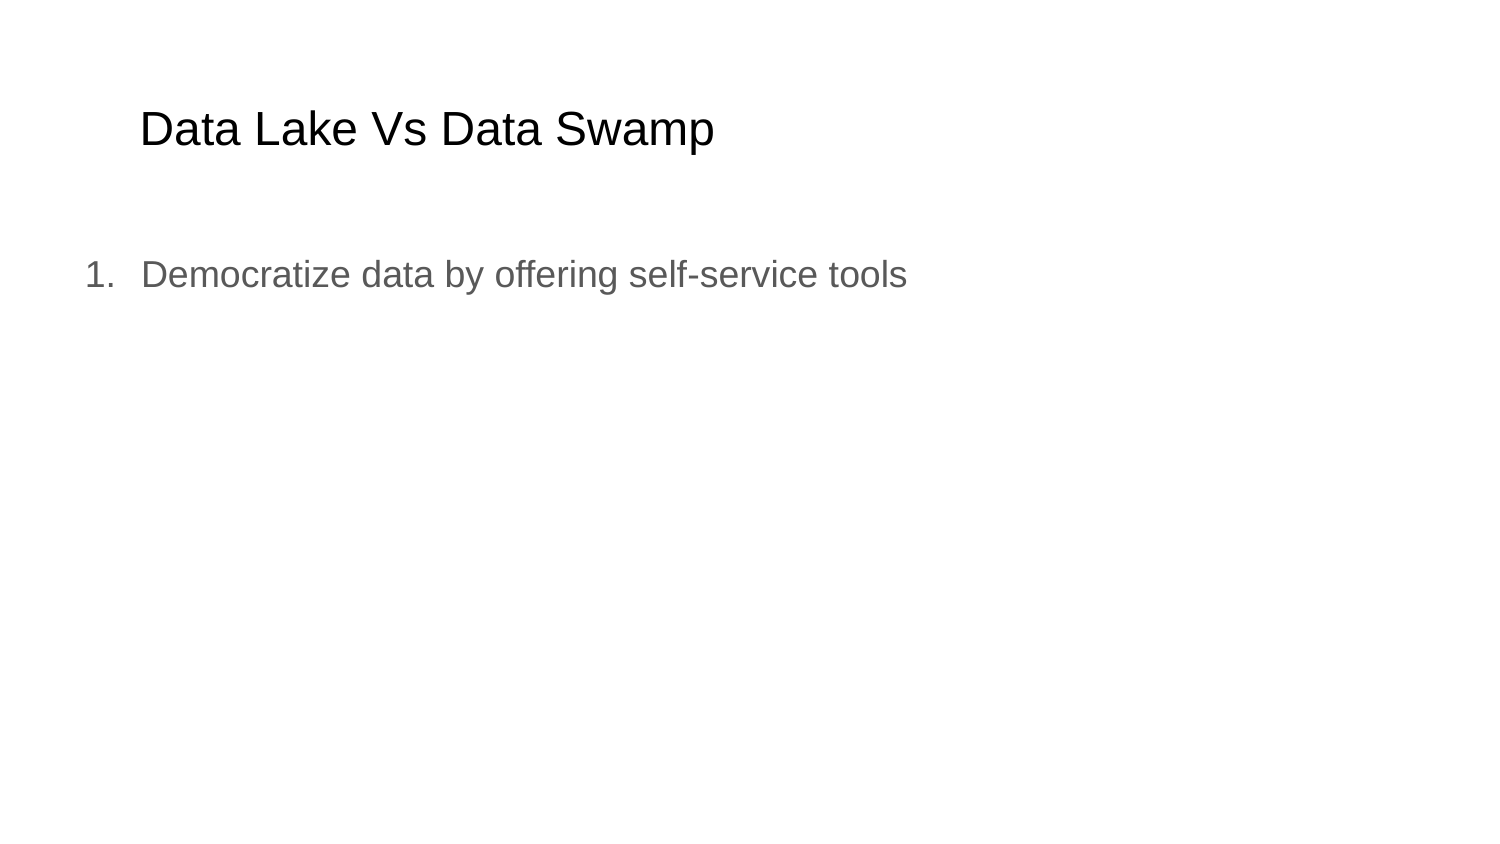

Data Lake Vs Data Swamp
Democratize data by offering self-service tools